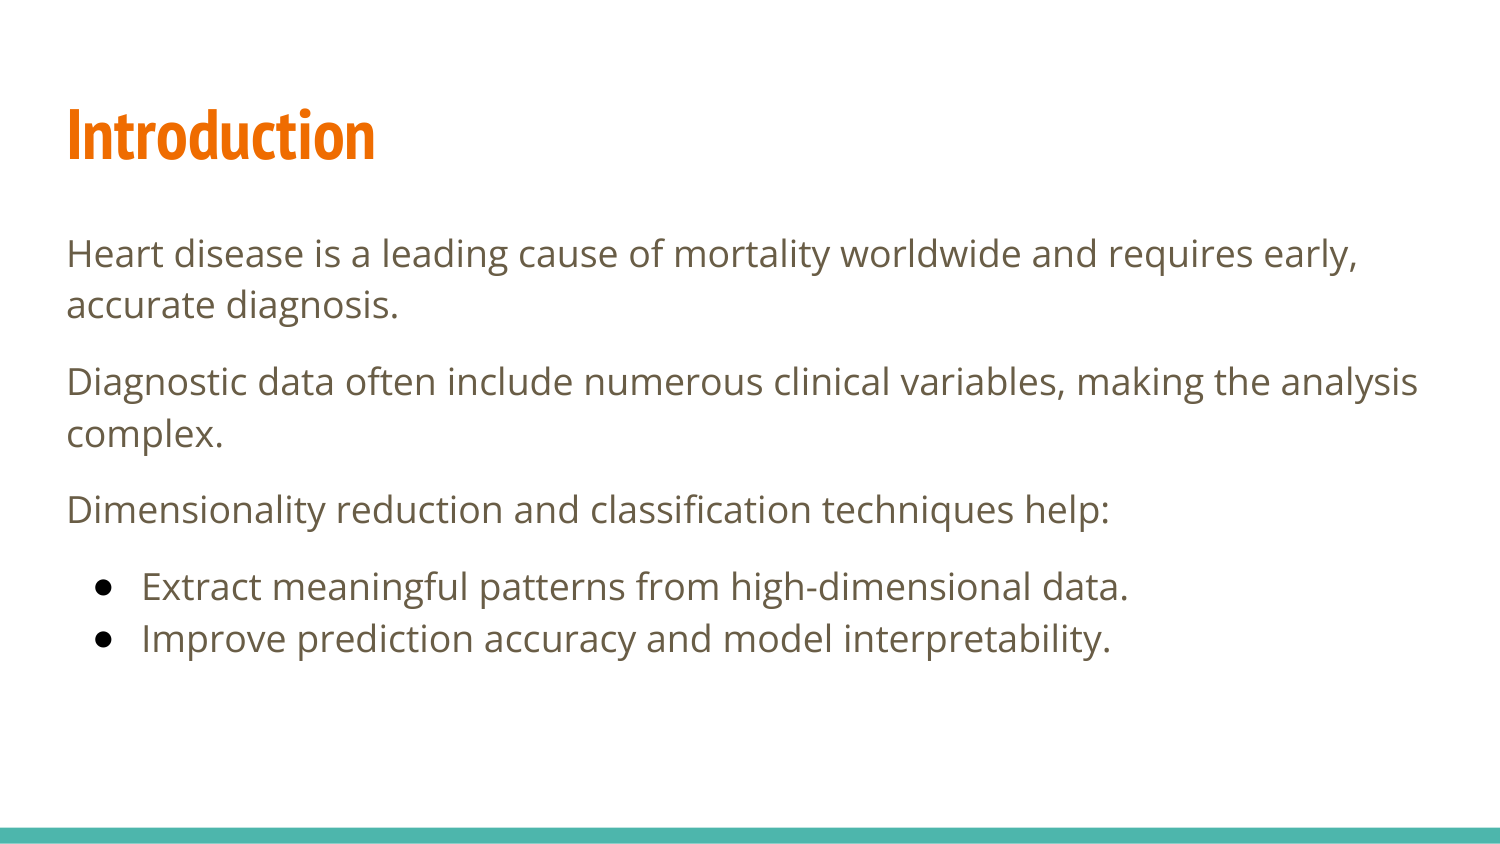

# Introduction
Heart disease is a leading cause of mortality worldwide and requires early, accurate diagnosis.
Diagnostic data often include numerous clinical variables, making the analysis complex.
Dimensionality reduction and classification techniques help:
Extract meaningful patterns from high-dimensional data.
Improve prediction accuracy and model interpretability.